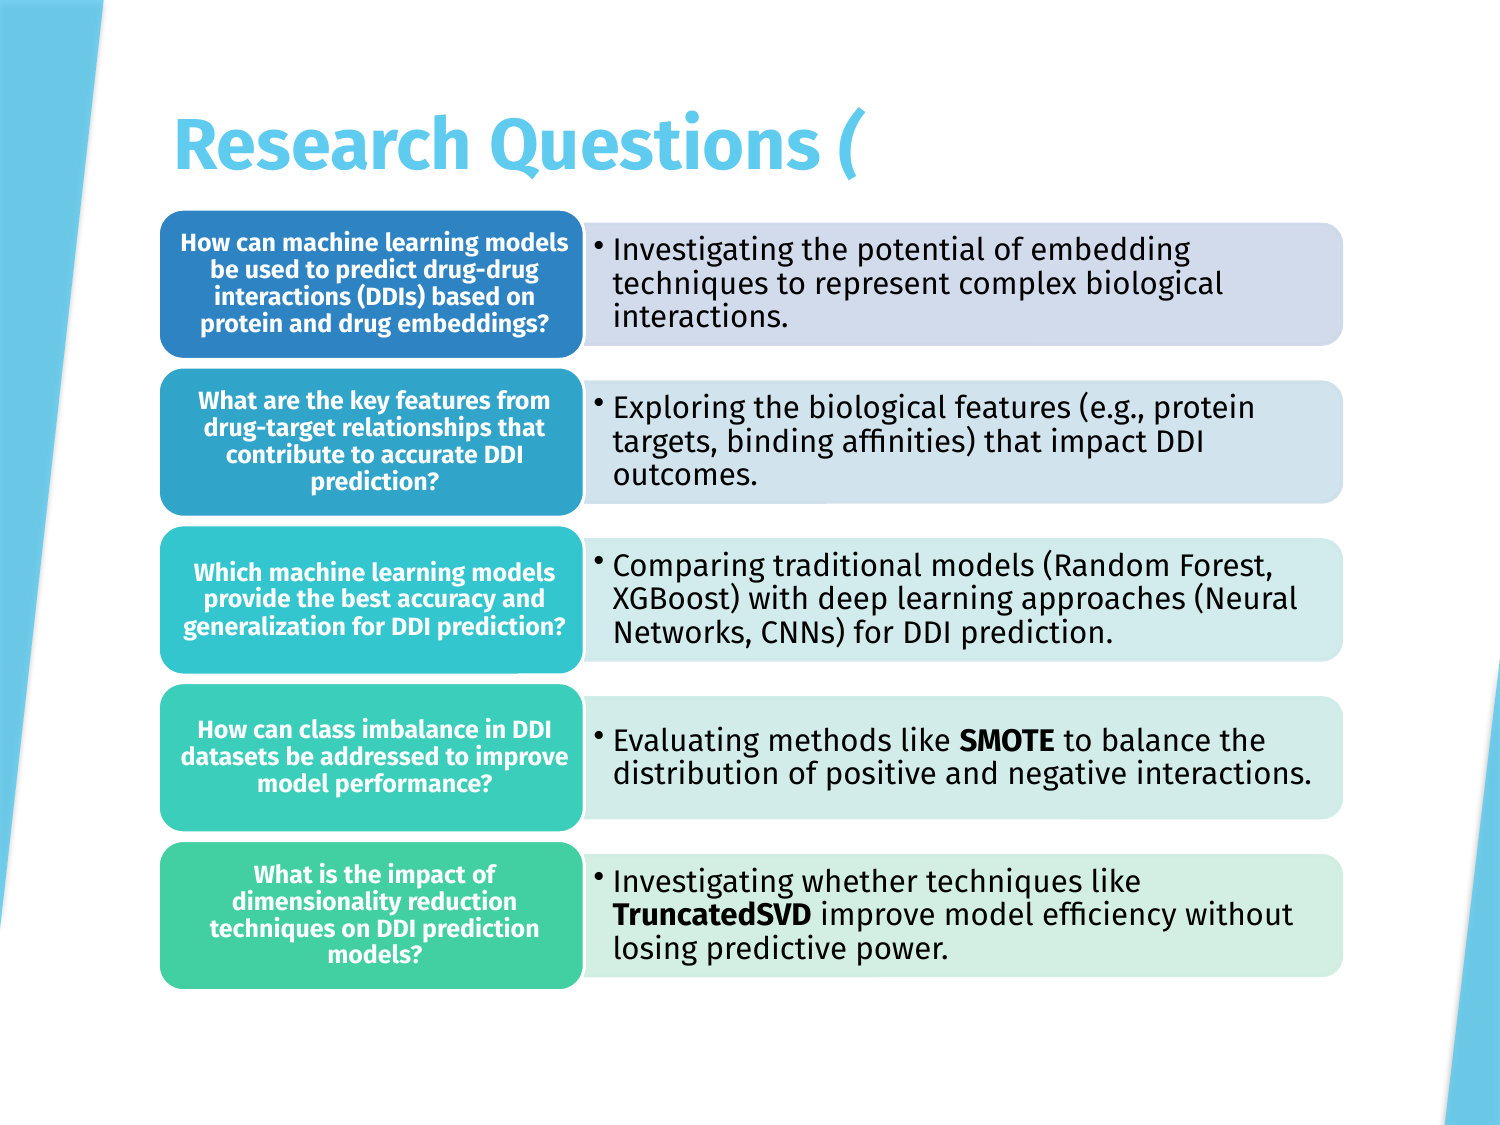

# Research Questions (
Investigating the potential of embedding techniques to represent complex biological interactions.
How can machine learning models be used to predict drug-drug interactions (DDIs) based on protein and drug embeddings?
Exploring the biological features (e.g., protein targets, binding affinities) that impact DDI outcomes.
What are the key features from drug-target relationships that contribute to accurate DDI prediction?
Comparing traditional models (Random Forest, XGBoost) with deep learning approaches (Neural Networks, CNNs) for DDI prediction.
Which machine learning models provide the best accuracy and generalization for DDI prediction?
Evaluating methods like SMOTE to balance the distribution of positive and negative interactions.
How can class imbalance in DDI datasets be addressed to improve model performance?
Investigating whether techniques like TruncatedSVD improve model efficiency without losing predictive power.
What is the impact of dimensionality reduction techniques on DDI prediction models?